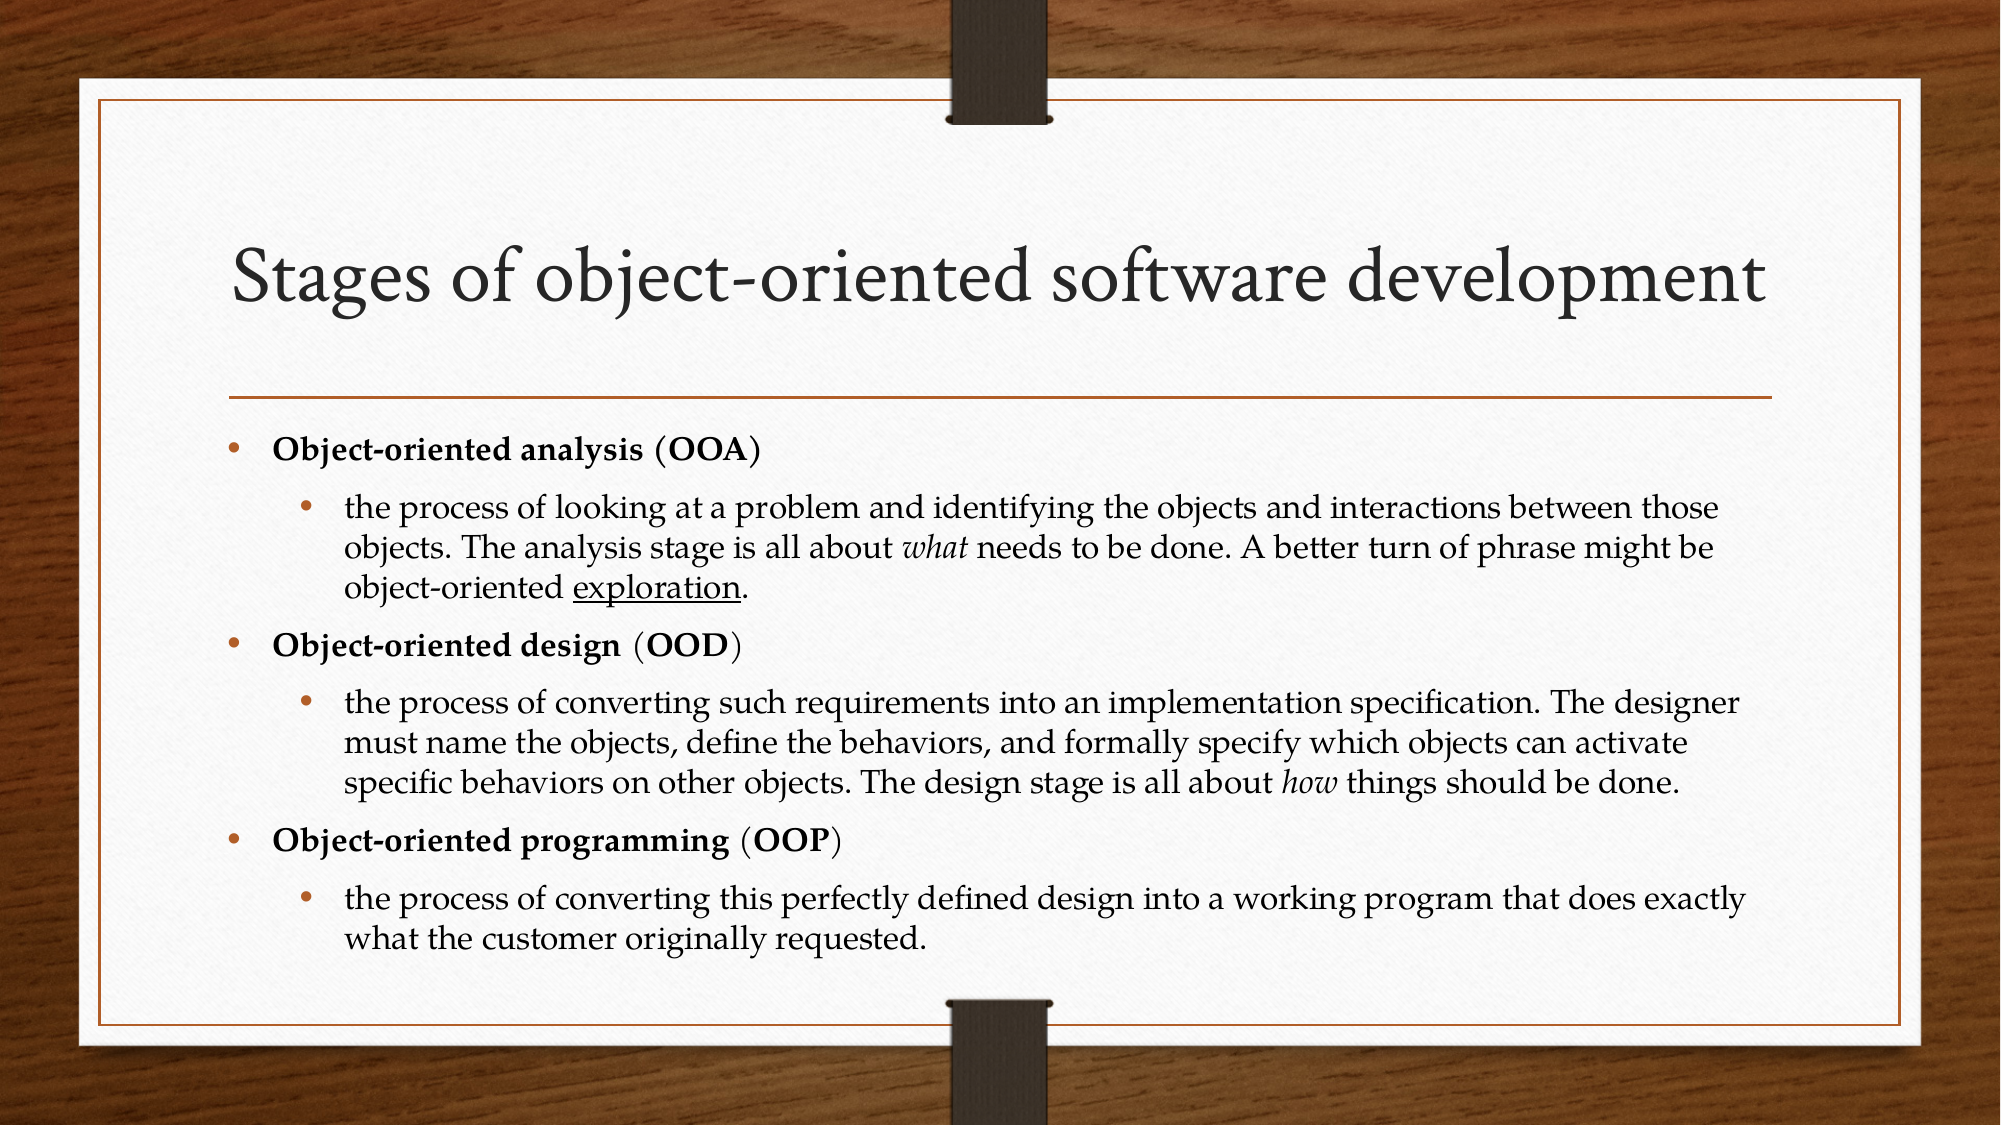

# Stages of object-oriented software development
Object-oriented analysis (OOA)
the process of looking at a problem and identifying the objects and interactions between those objects. The analysis stage is all about what needs to be done. A better turn of phrase might be object-oriented exploration.
Object-oriented design (OOD)
the process of converting such requirements into an implementation specification. The designer must name the objects, define the behaviors, and formally specify which objects can activate specific behaviors on other objects. The design stage is all about how things should be done.
Object-oriented programming (OOP)
the process of converting this perfectly defined design into a working program that does exactly what the customer originally requested.